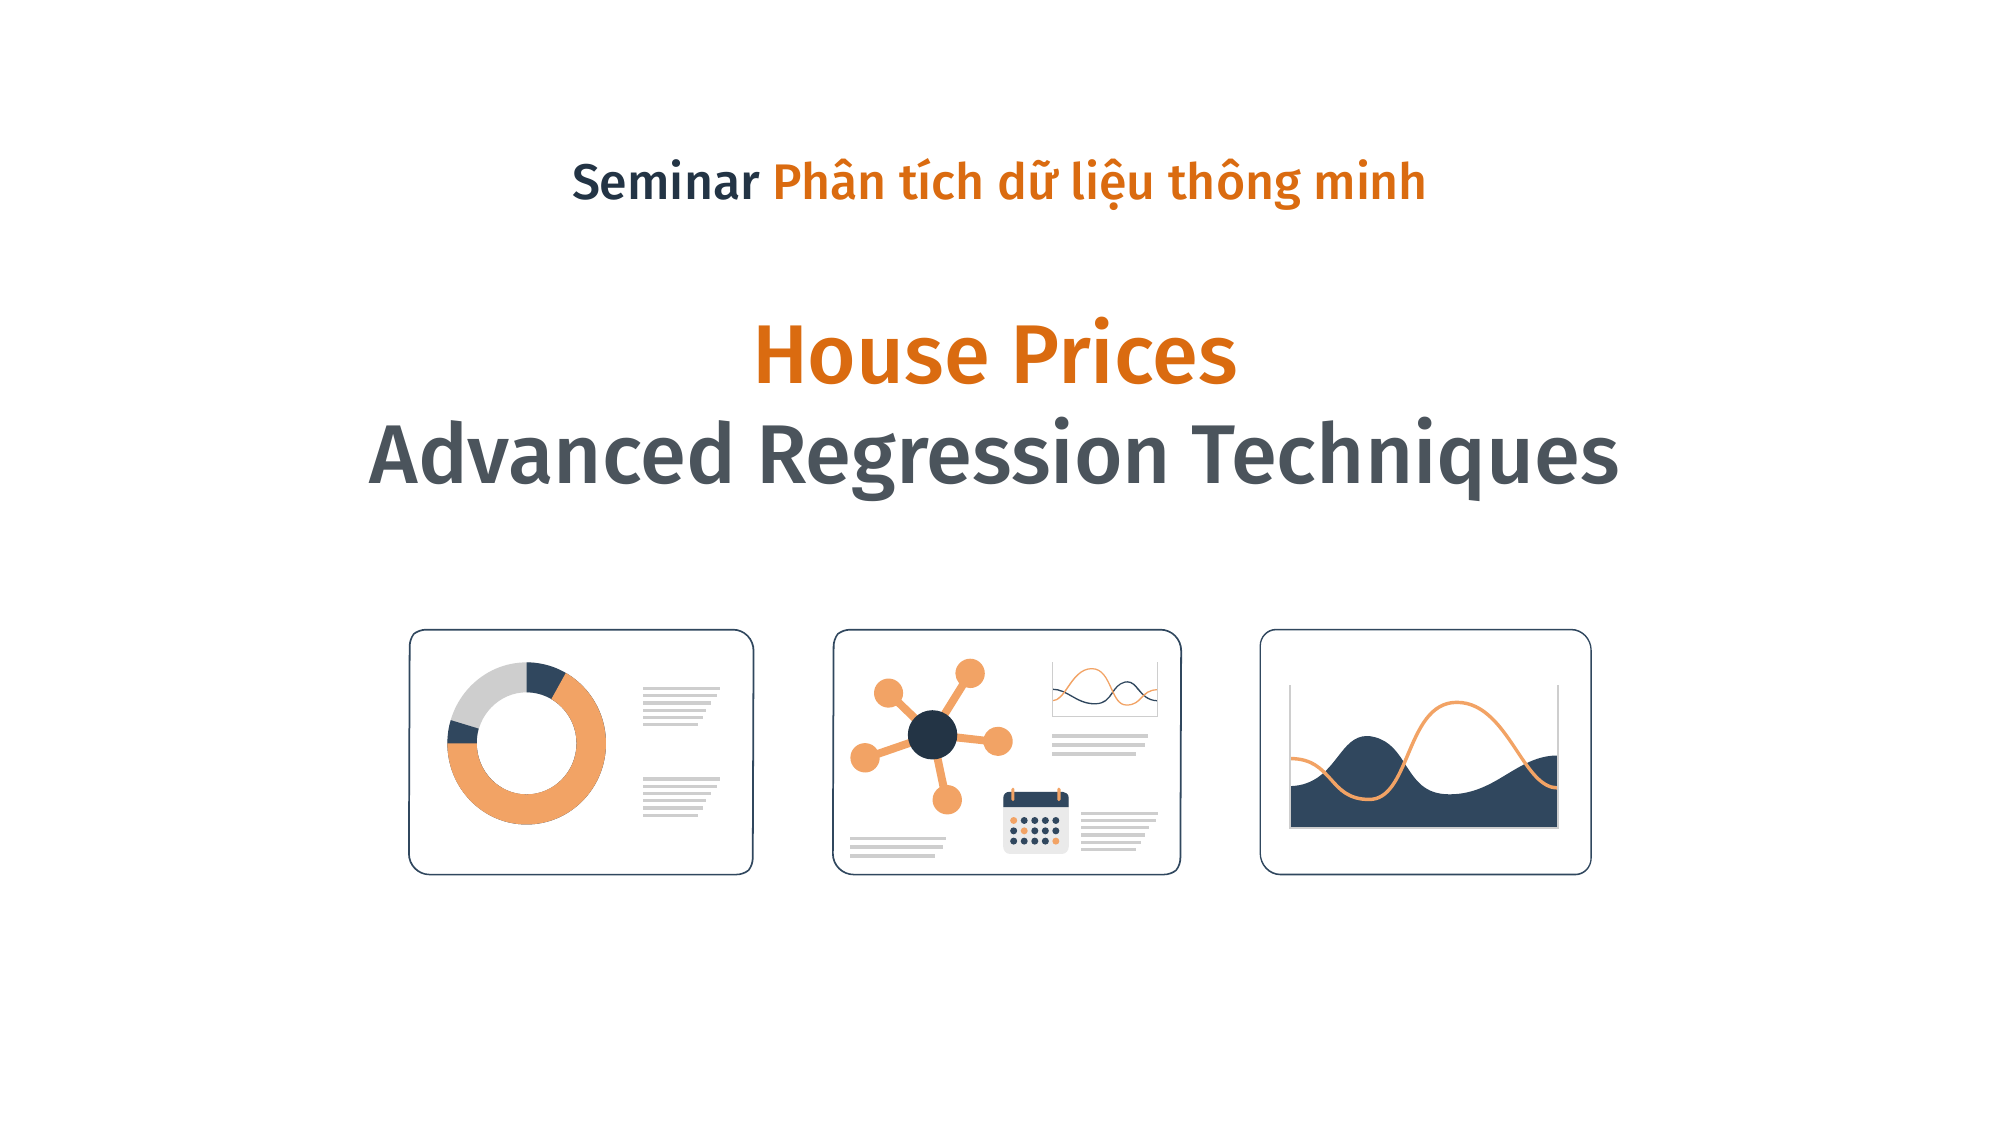

Seminar Phân tích dữ liệu thông minh
House Prices
Advanced Regression Techniques